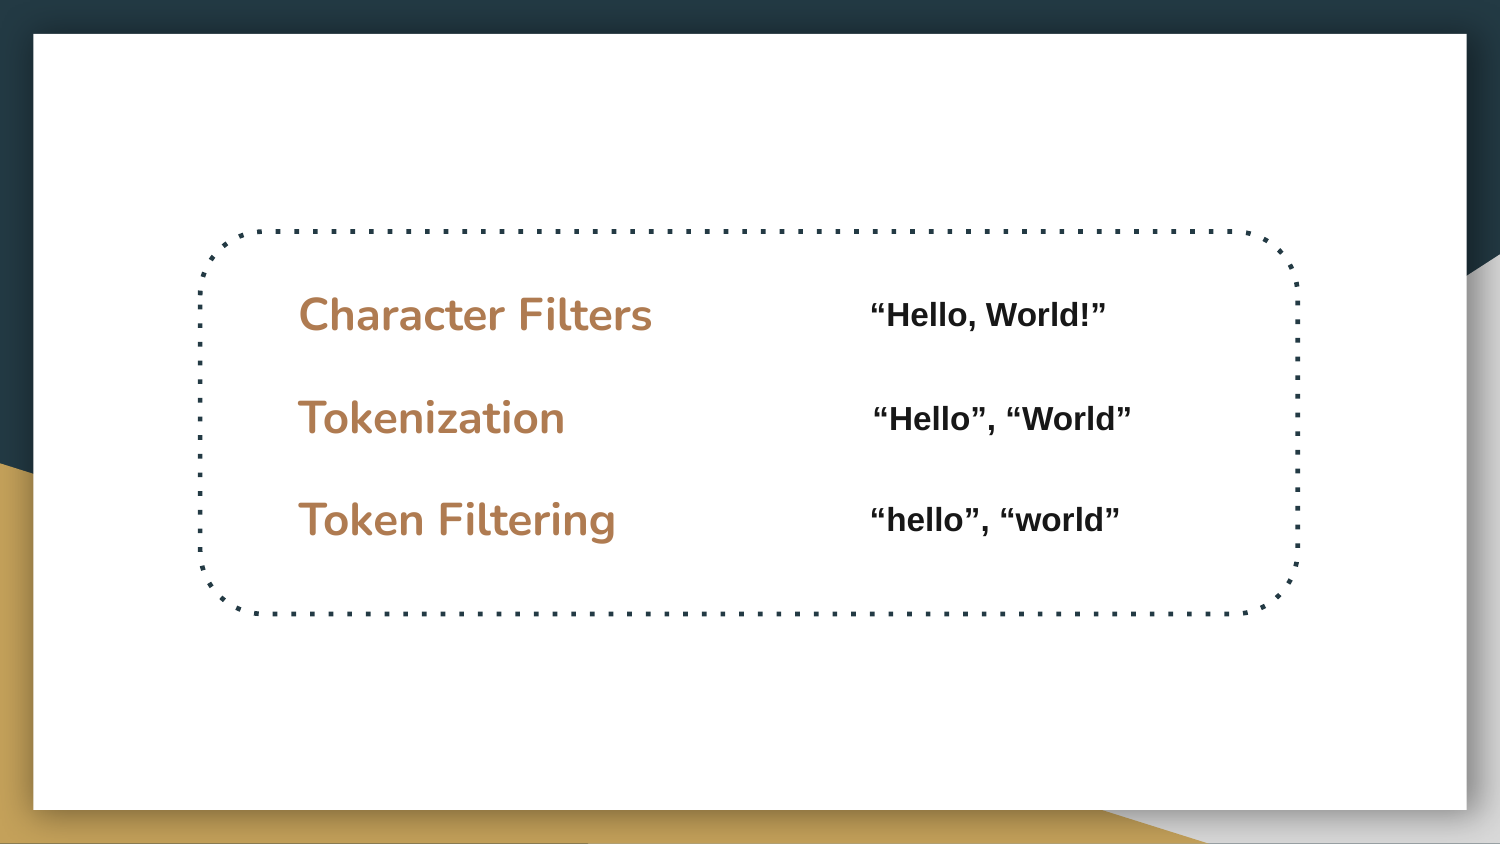

# Character Filters
“Hello, World!”
Tokenization
“Hello”, “World”
Token Filtering
“hello”, “world”